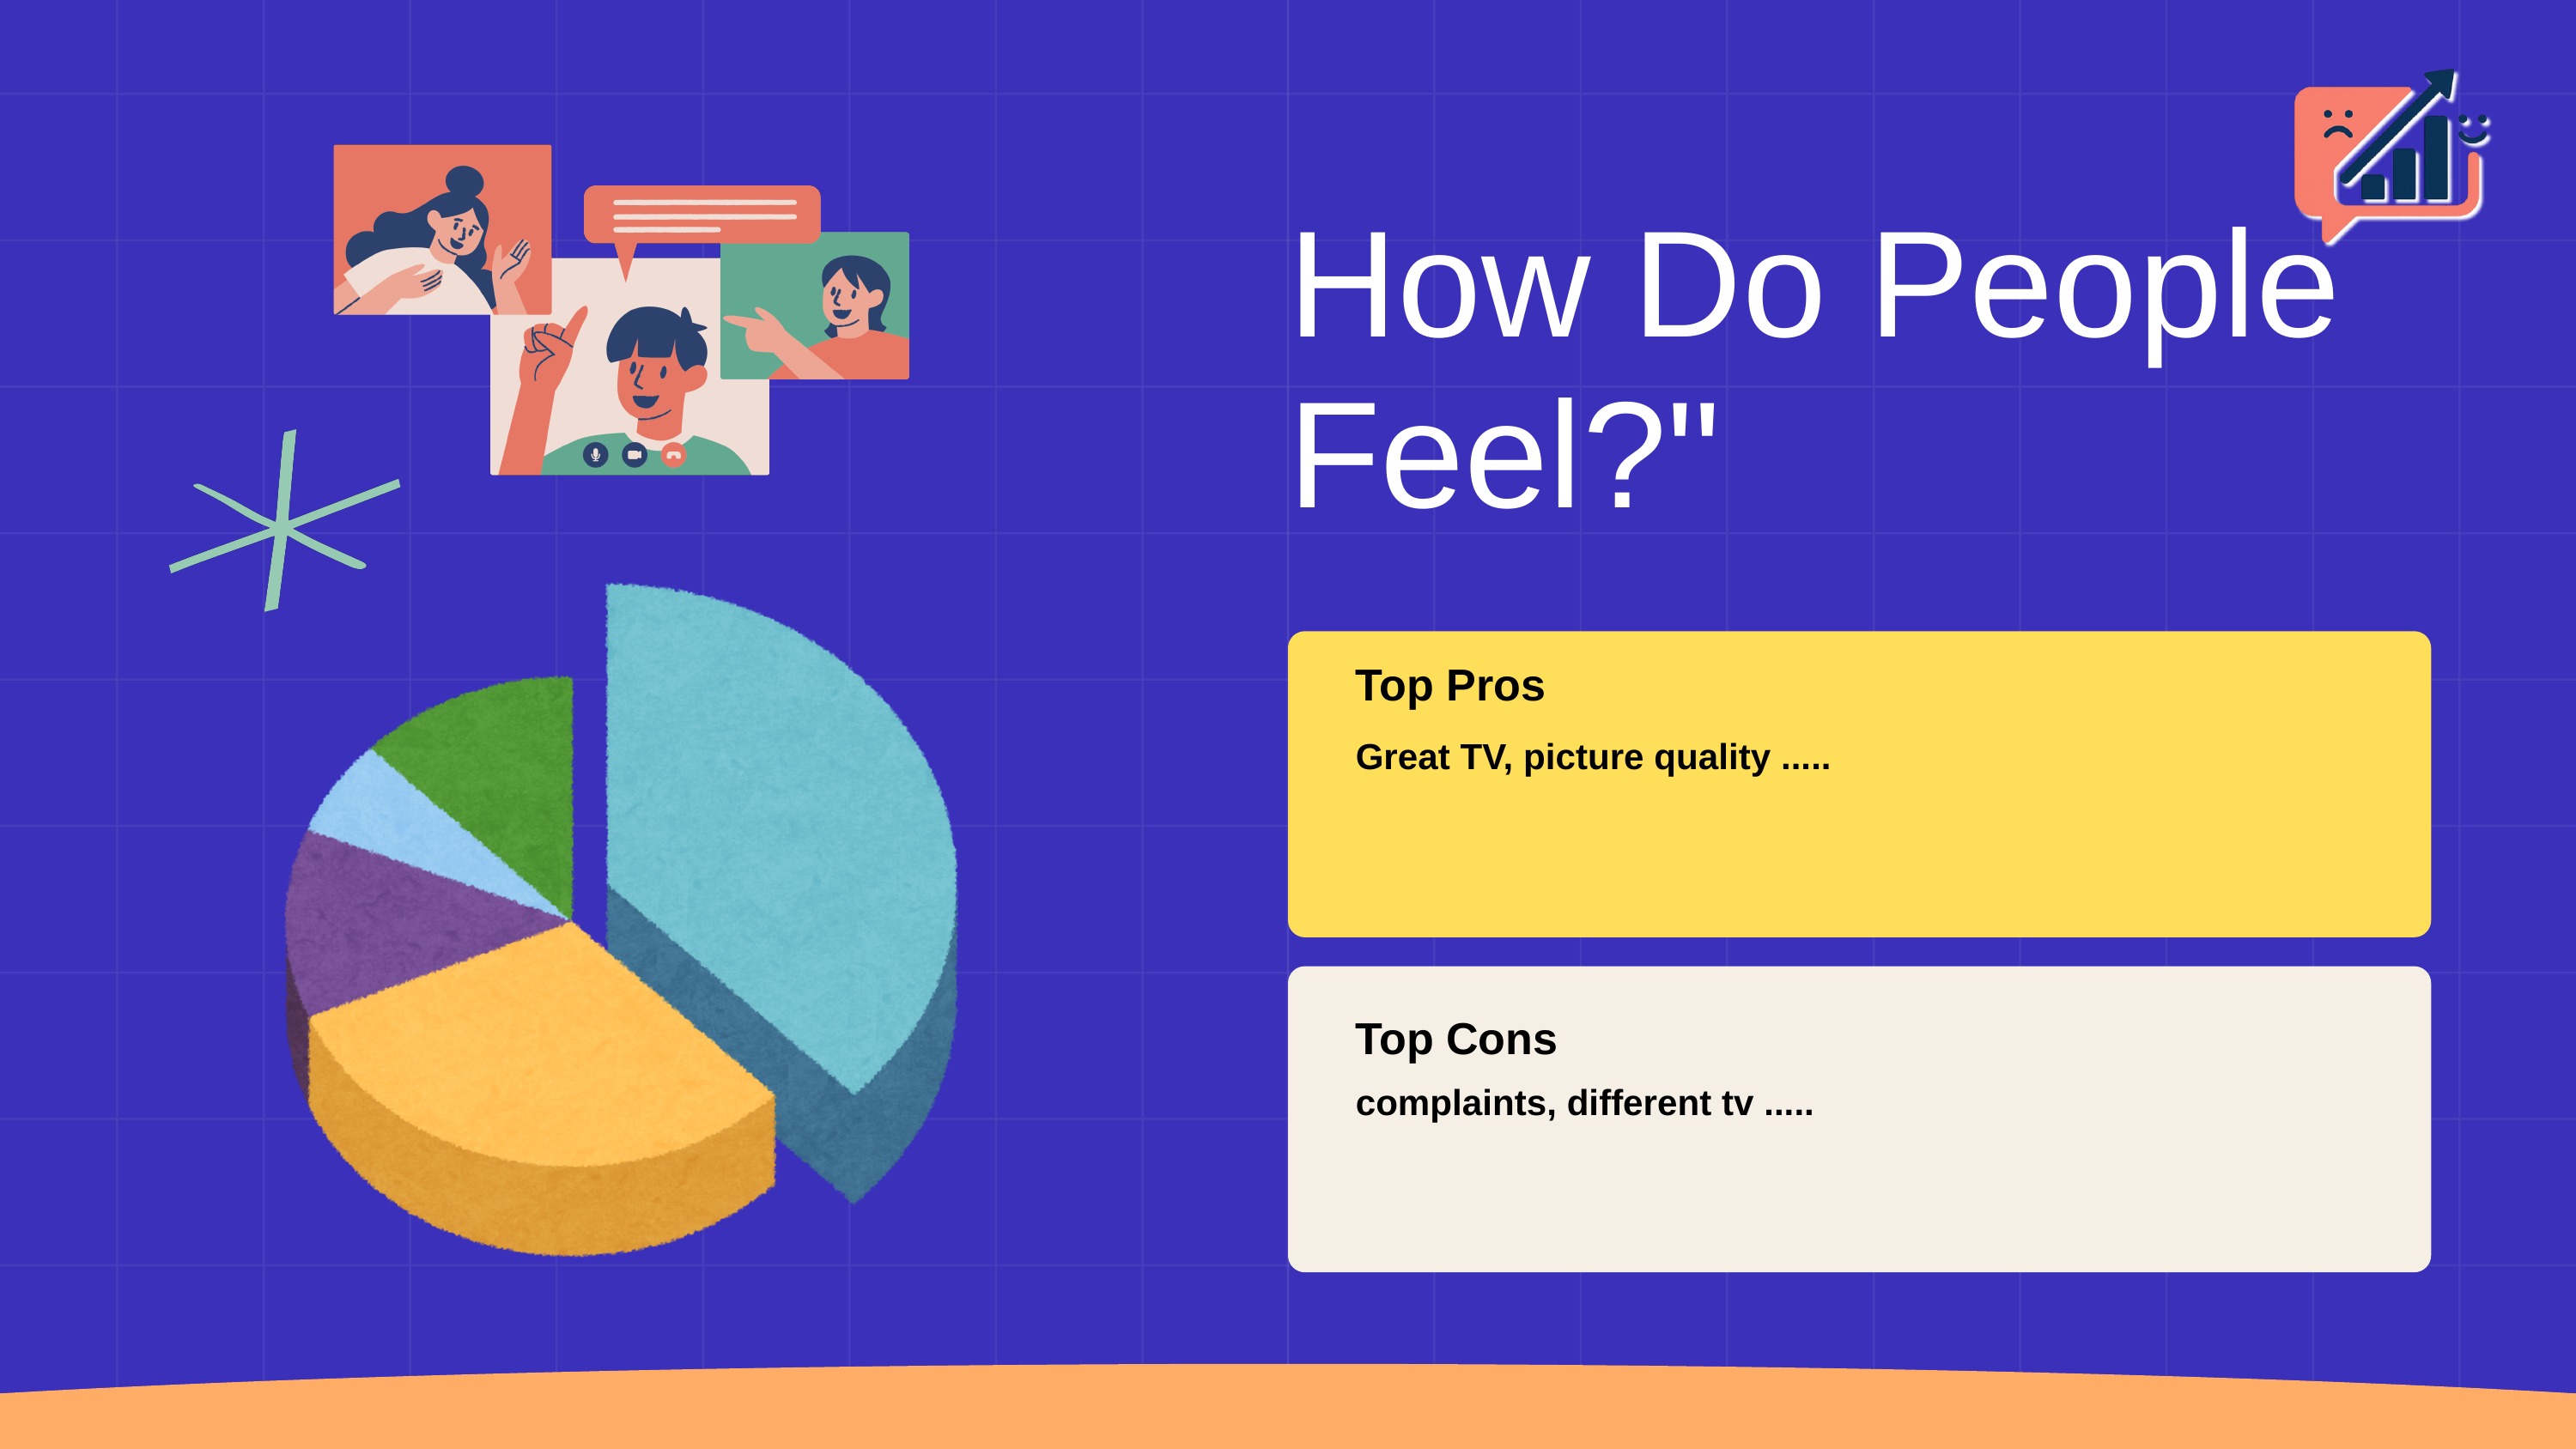

How Do People Feel?"

Top Pros
Great TV, picture quality .....

Top Cons
complaints, different tv .....